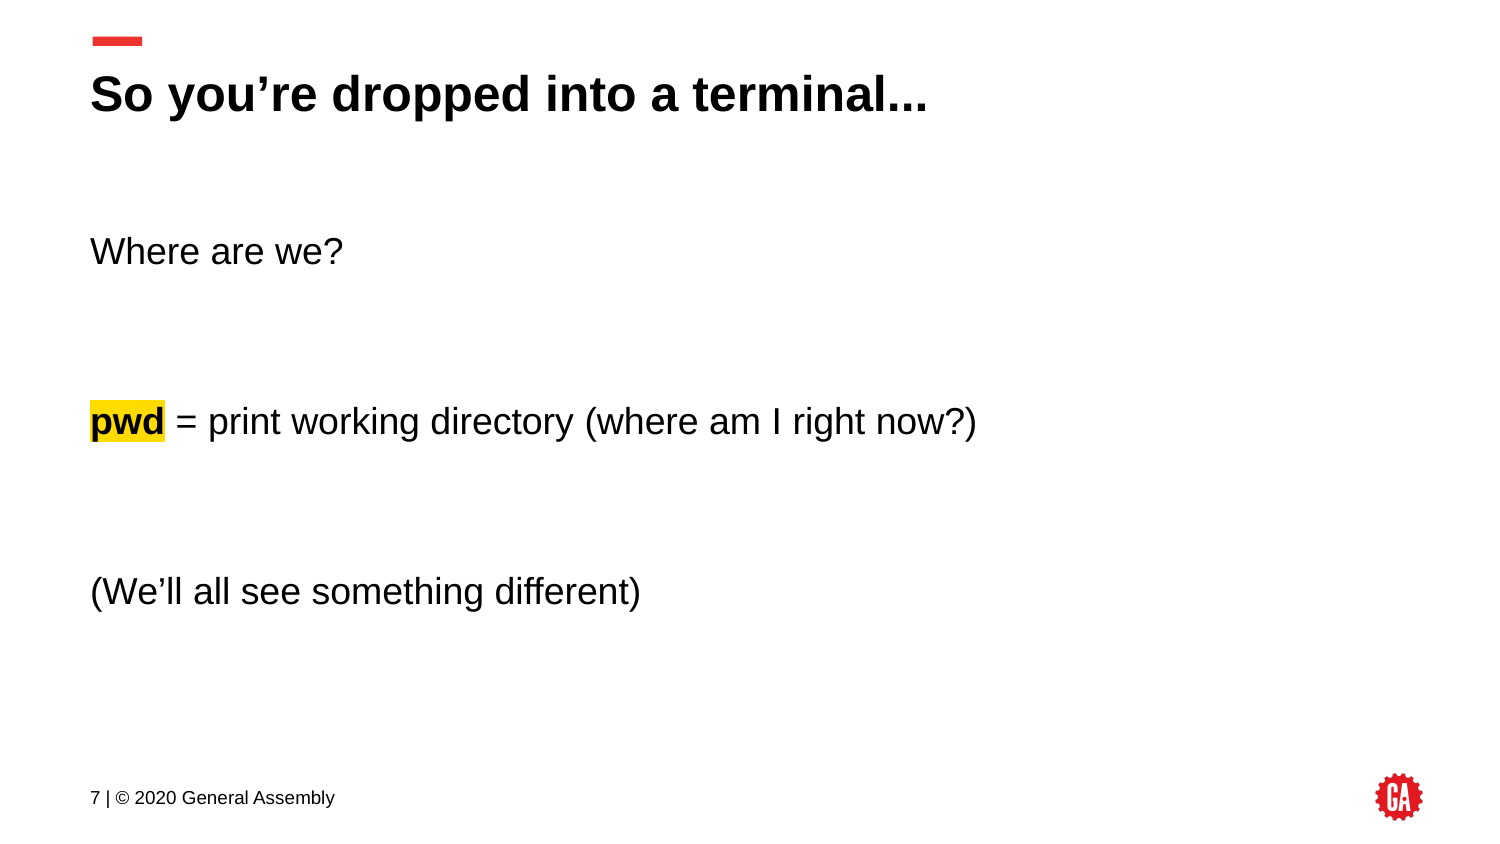

# So you’re dropped into a terminal...
Where are we?

pwd = print working directory (where am I right now?)

(We’ll all see something different)
7 | © 2020 General Assembly